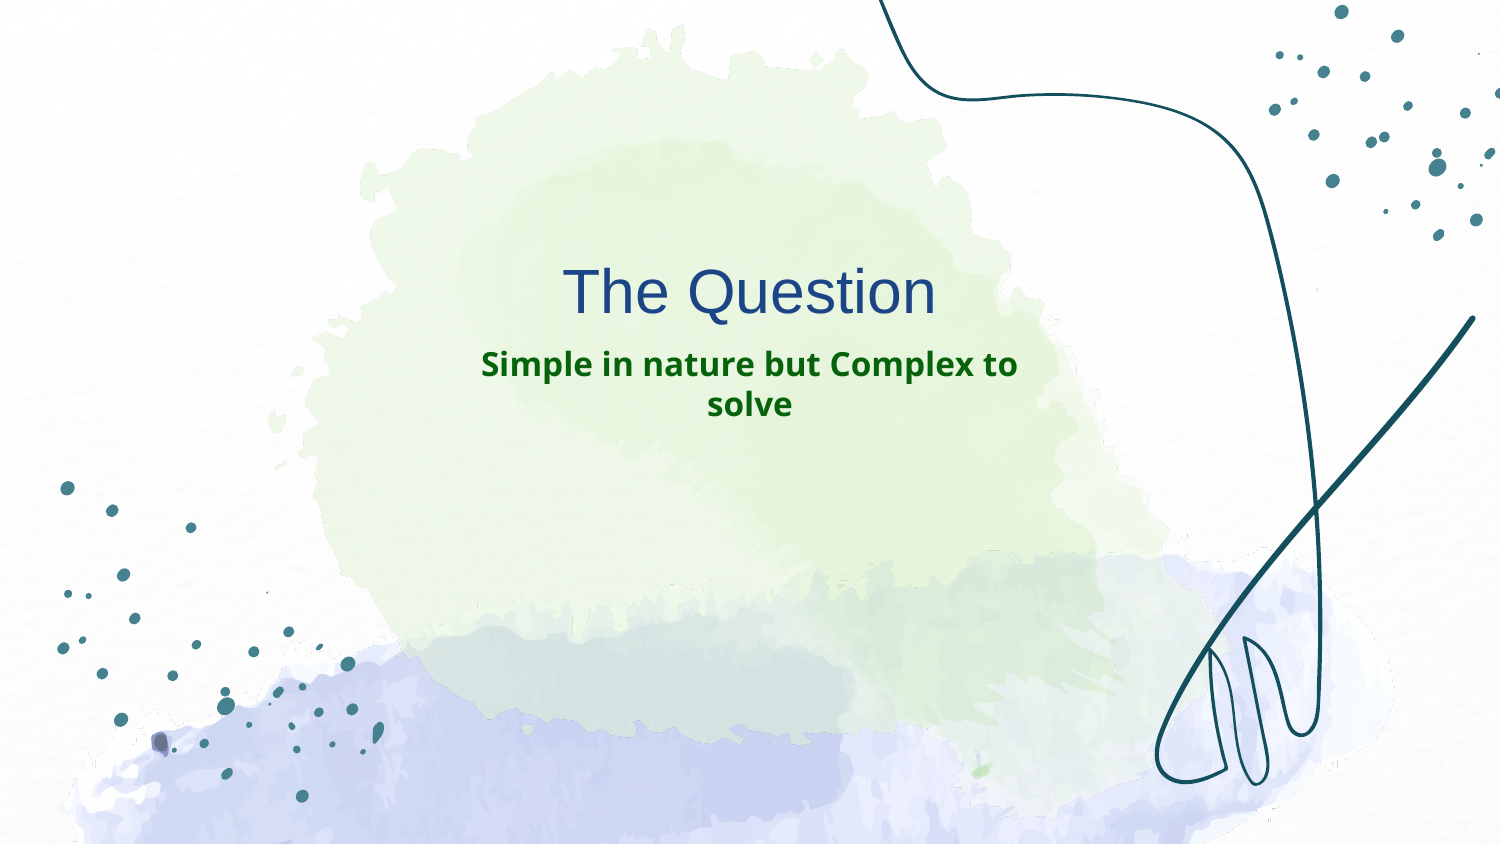

# The Question
Simple in nature but Complex to solve